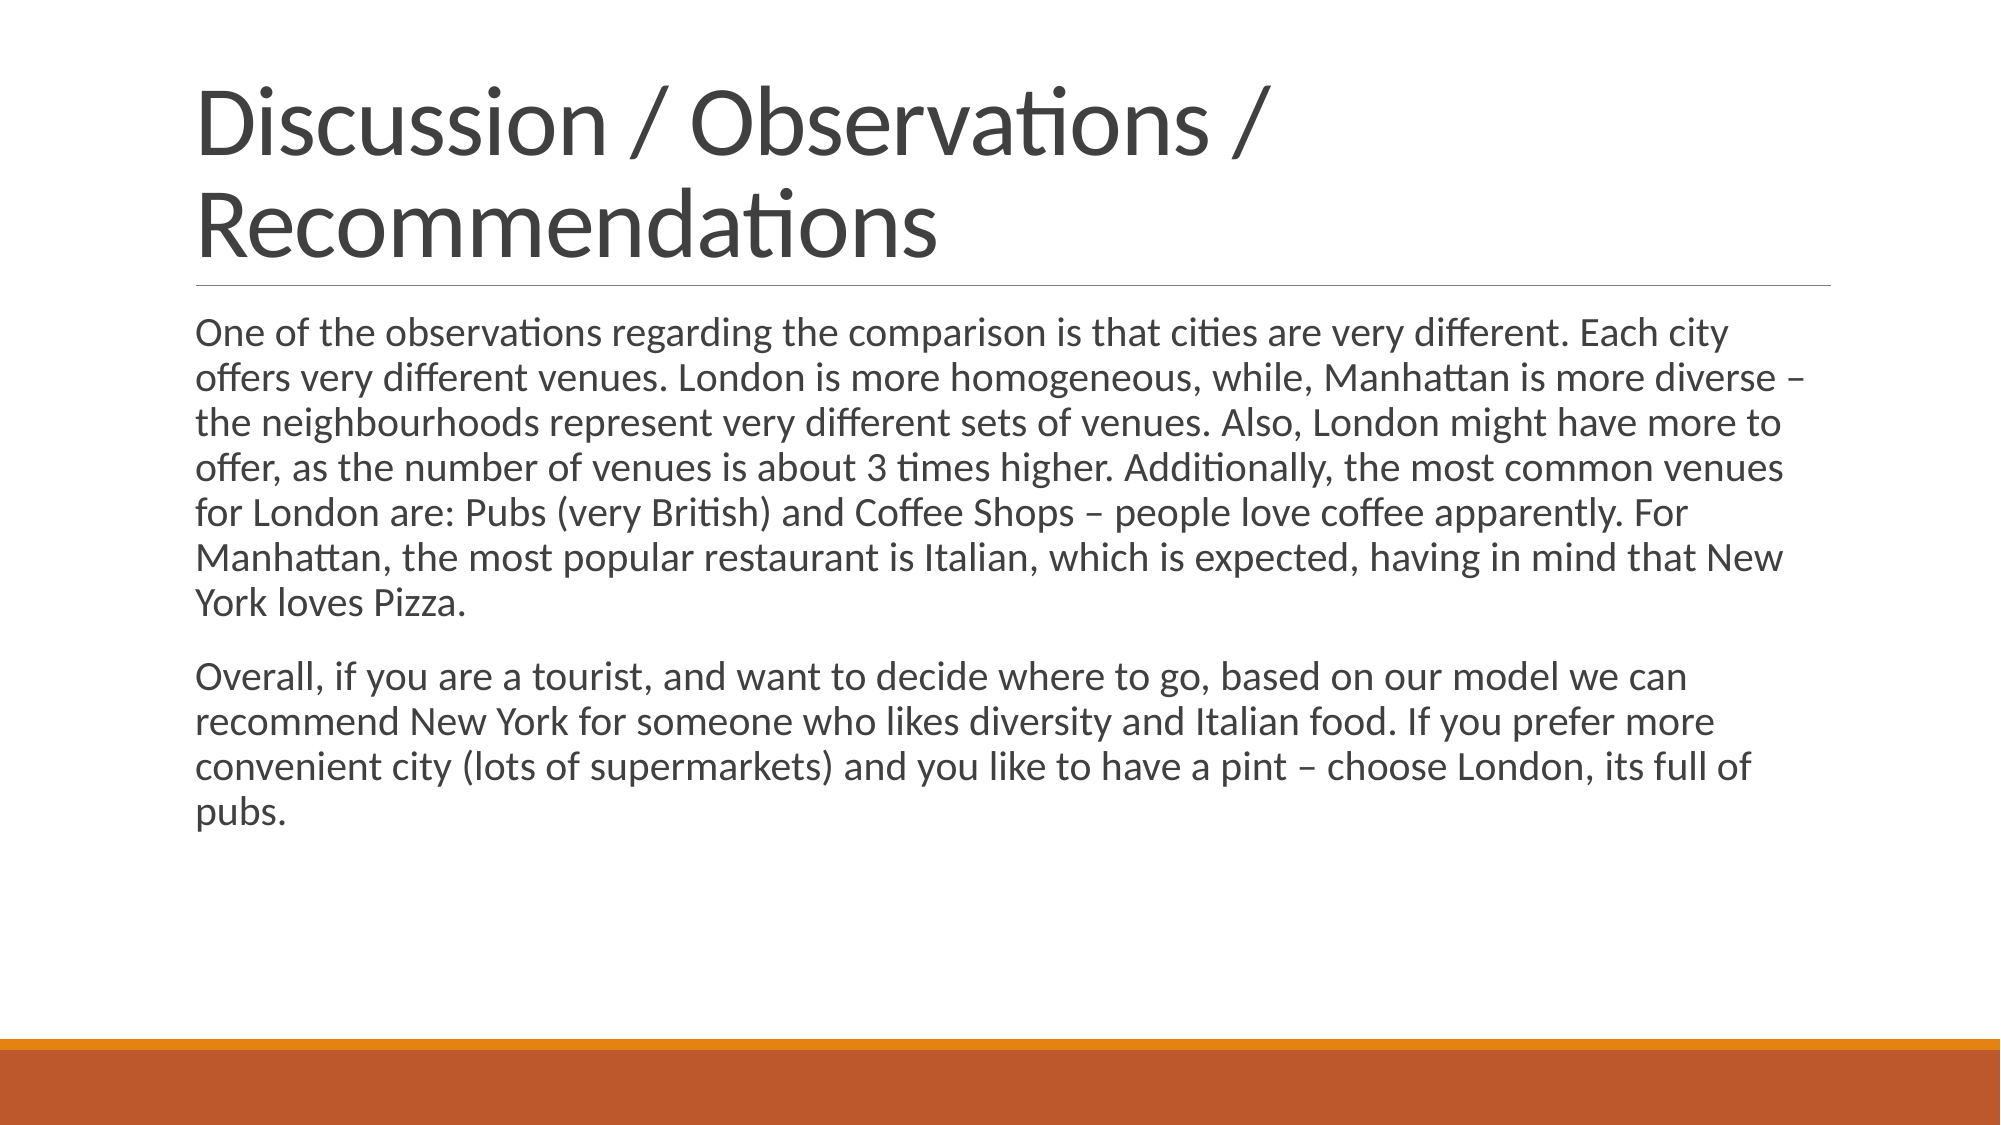

# Discussion / Observations / Recommendations
One of the observations regarding the comparison is that cities are very different. Each city offers very different venues. London is more homogeneous, while, Manhattan is more diverse – the neighbourhoods represent very different sets of venues. Also, London might have more to offer, as the number of venues is about 3 times higher. Additionally, the most common venues for London are: Pubs (very British) and Coffee Shops – people love coffee apparently. For Manhattan, the most popular restaurant is Italian, which is expected, having in mind that New York loves Pizza.
Overall, if you are a tourist, and want to decide where to go, based on our model we can recommend New York for someone who likes diversity and Italian food. If you prefer more convenient city (lots of supermarkets) and you like to have a pint – choose London, its full of pubs.